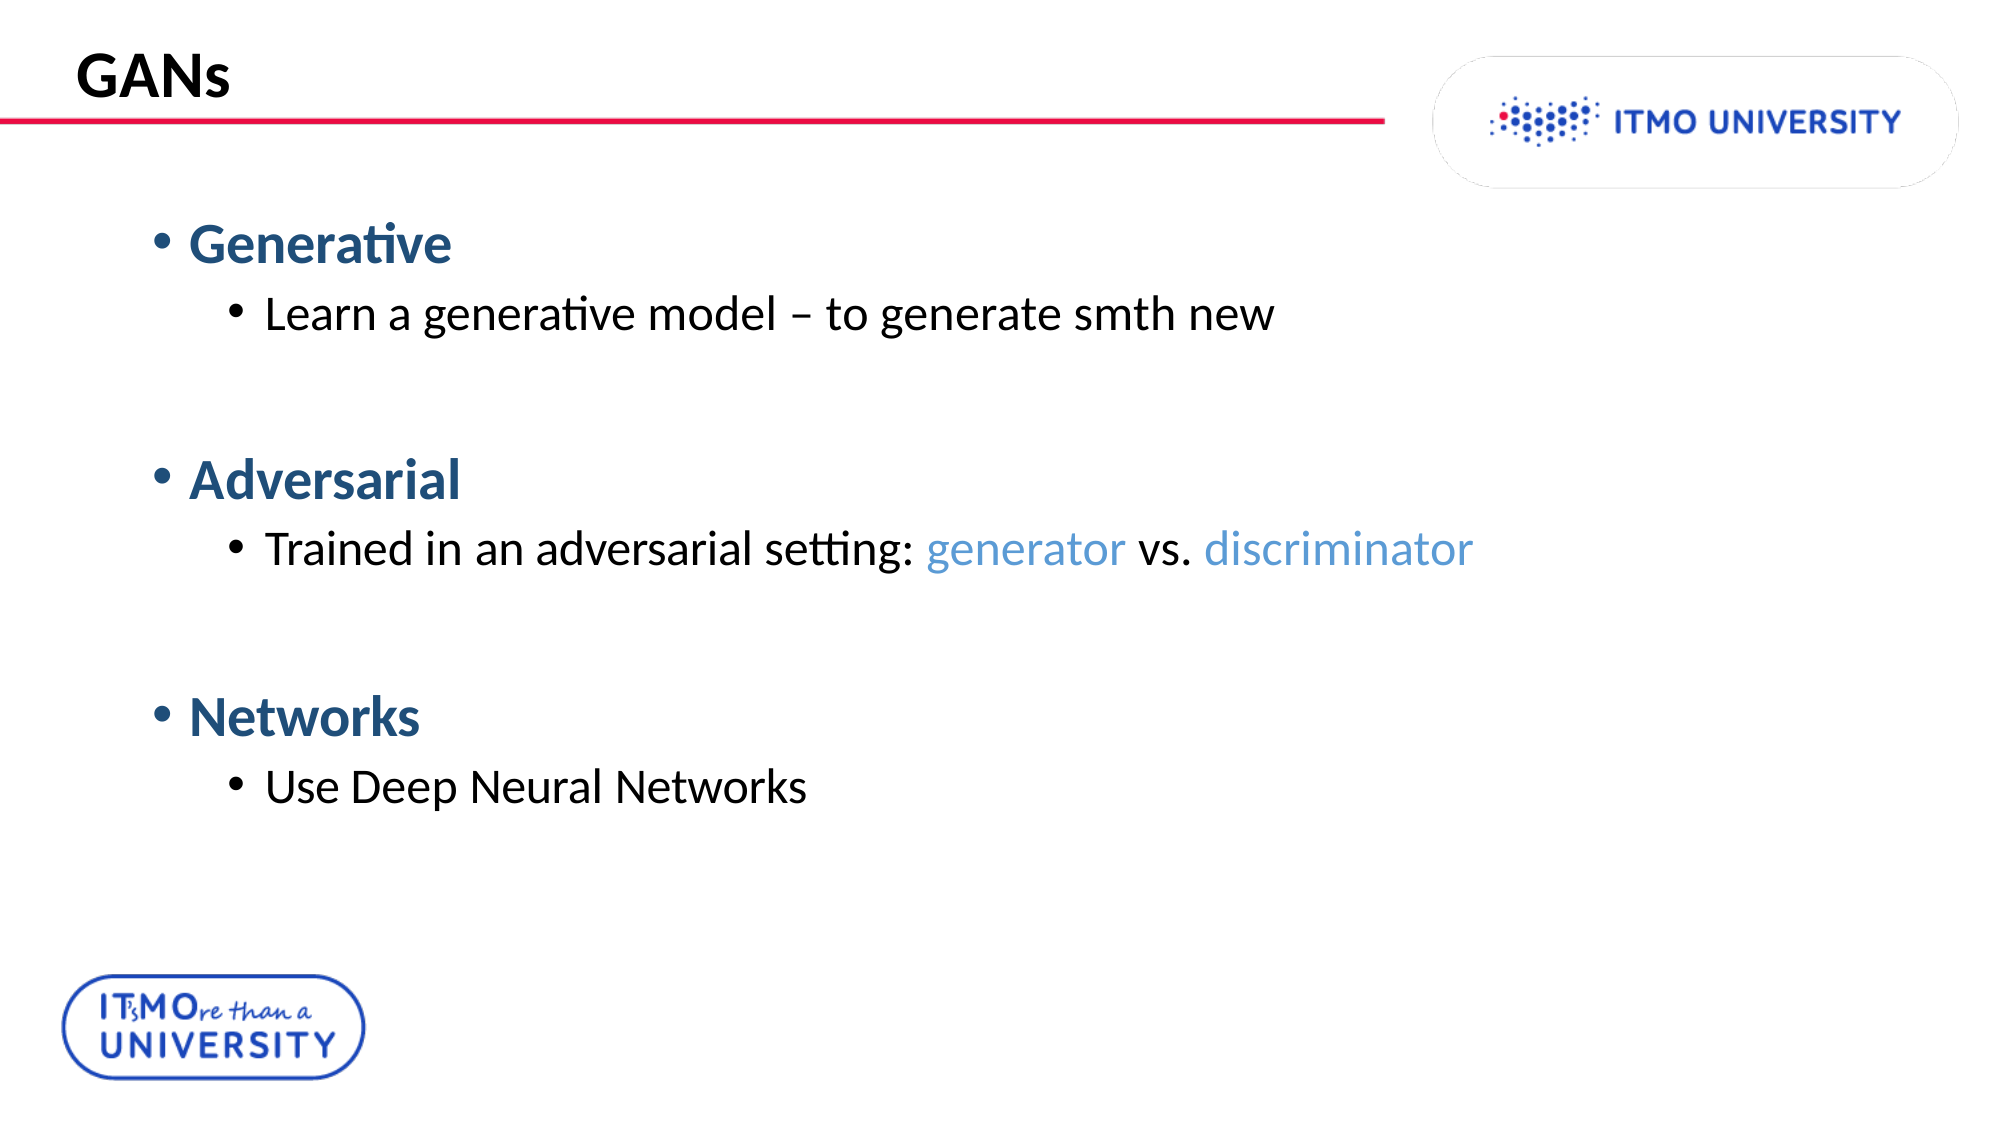

# GANs
Generative
Learn a generative model – to generate smth new

Adversarial
Trained in an adversarial setting: generator vs. discriminator

Networks
Use Deep Neural Networks